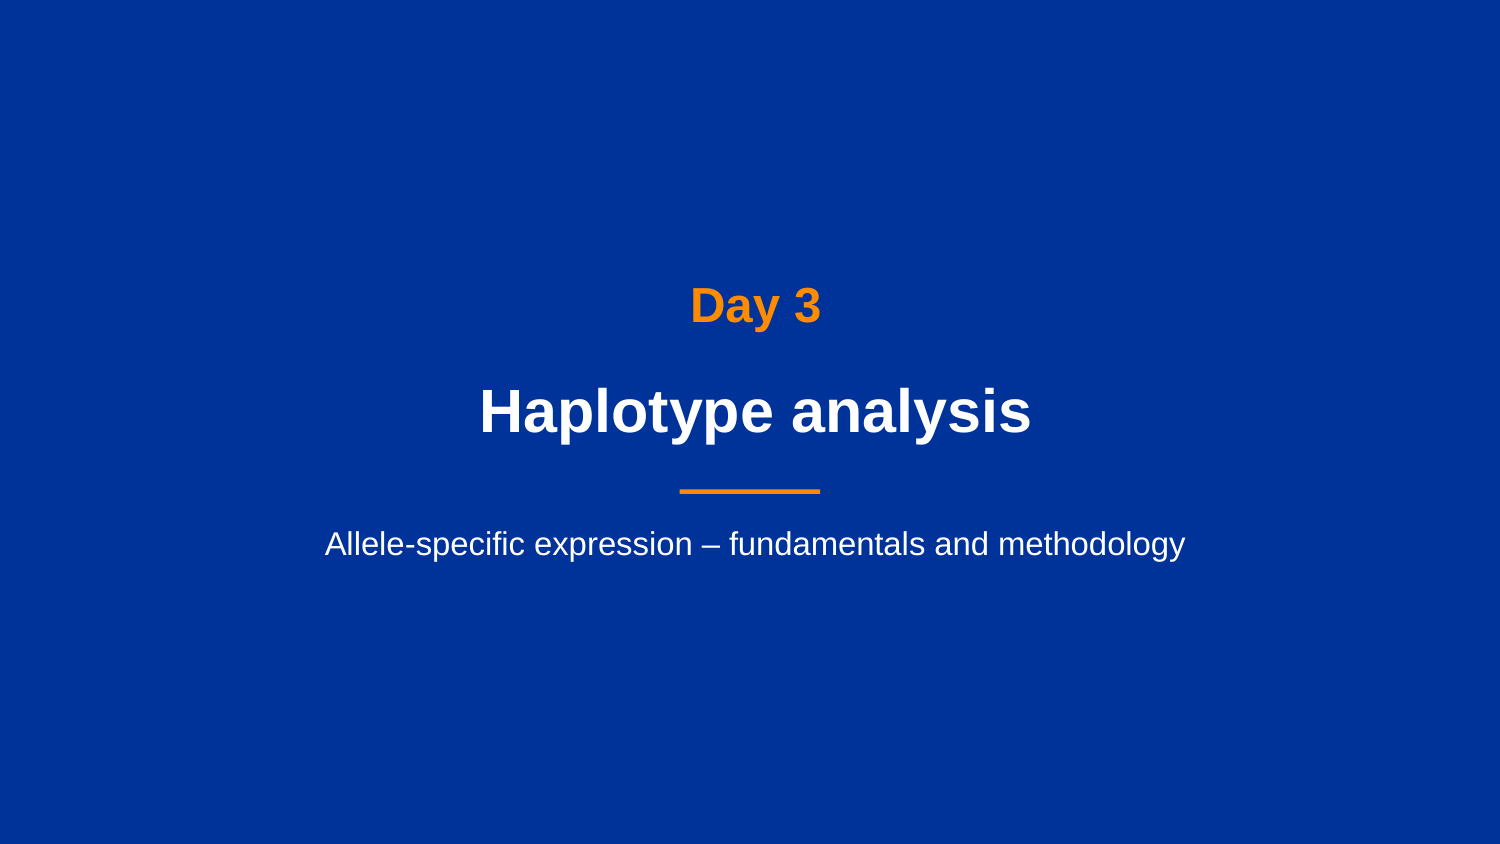

Day 3
Haplotype analysis
Allele-specific expression – fundamentals and methodology